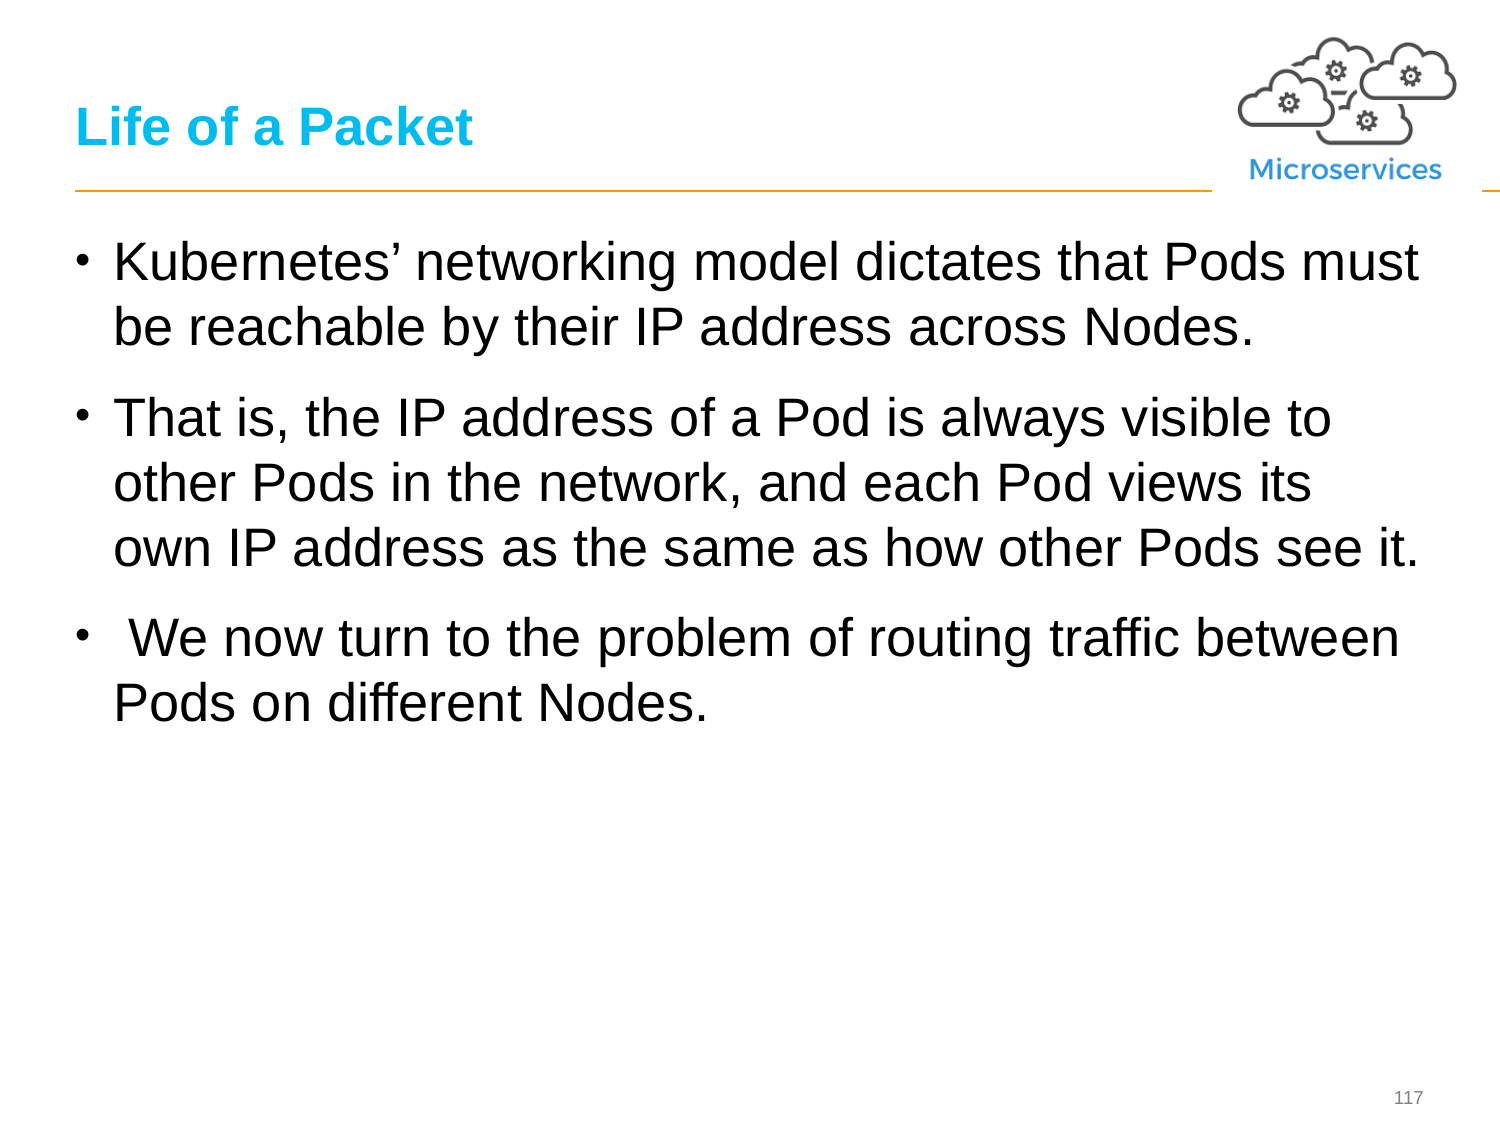

# Life of a Packet
Kubernetes’ networking model dictates that Pods must be reachable by their IP address across Nodes.
That is, the IP address of a Pod is always visible to other Pods in the network, and each Pod views its own IP address as the same as how other Pods see it.
 We now turn to the problem of routing traffic between Pods on different Nodes.